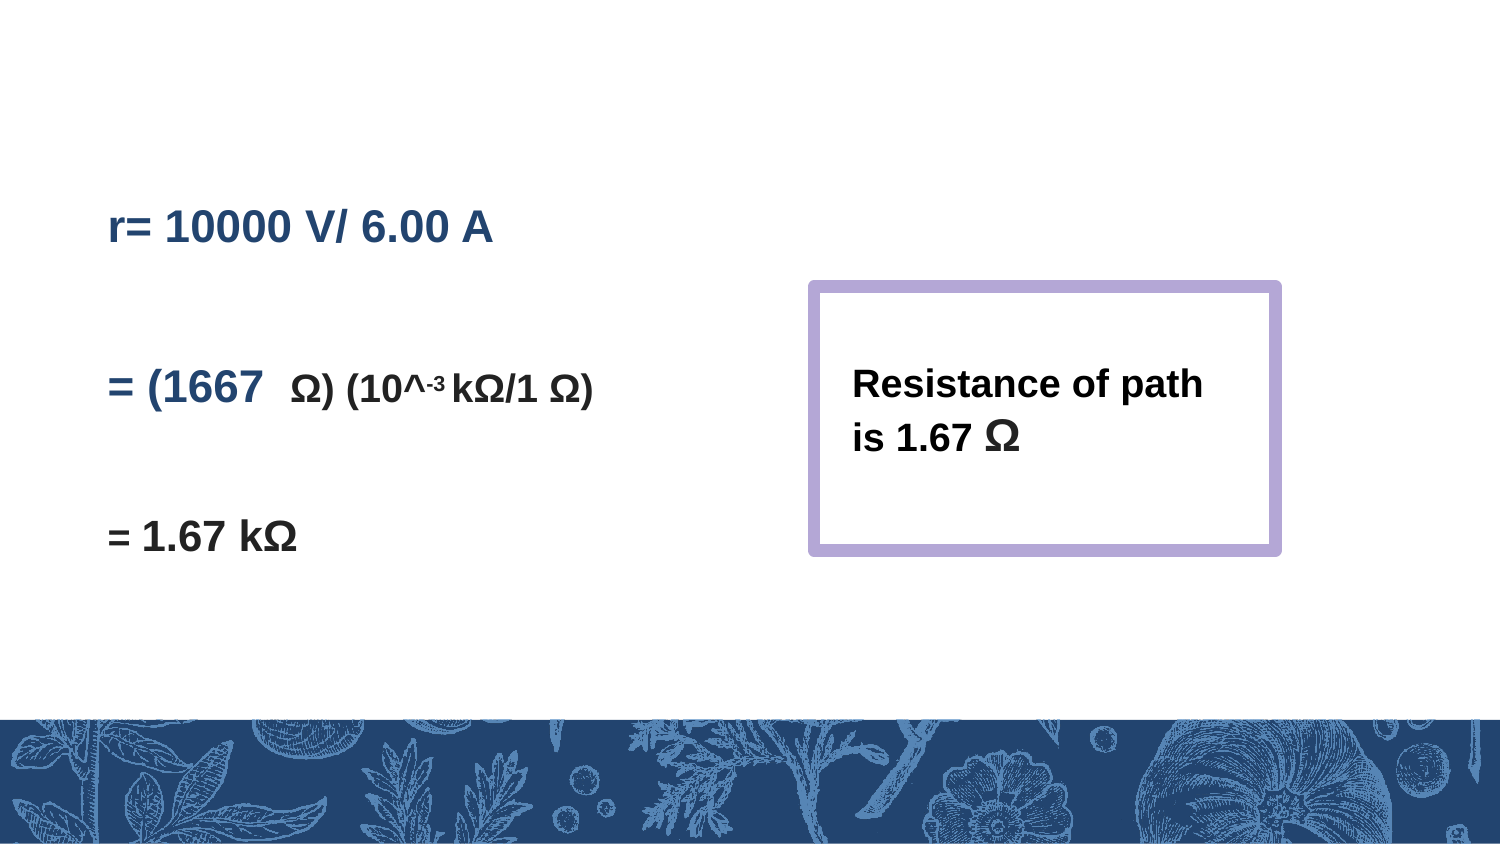

r= 10000 V/ 6.00 A

= (1667  Ω) (10^-3 kΩ/1 Ω)

= 1.67 kΩ

Resistance of path is 1.67 Ω